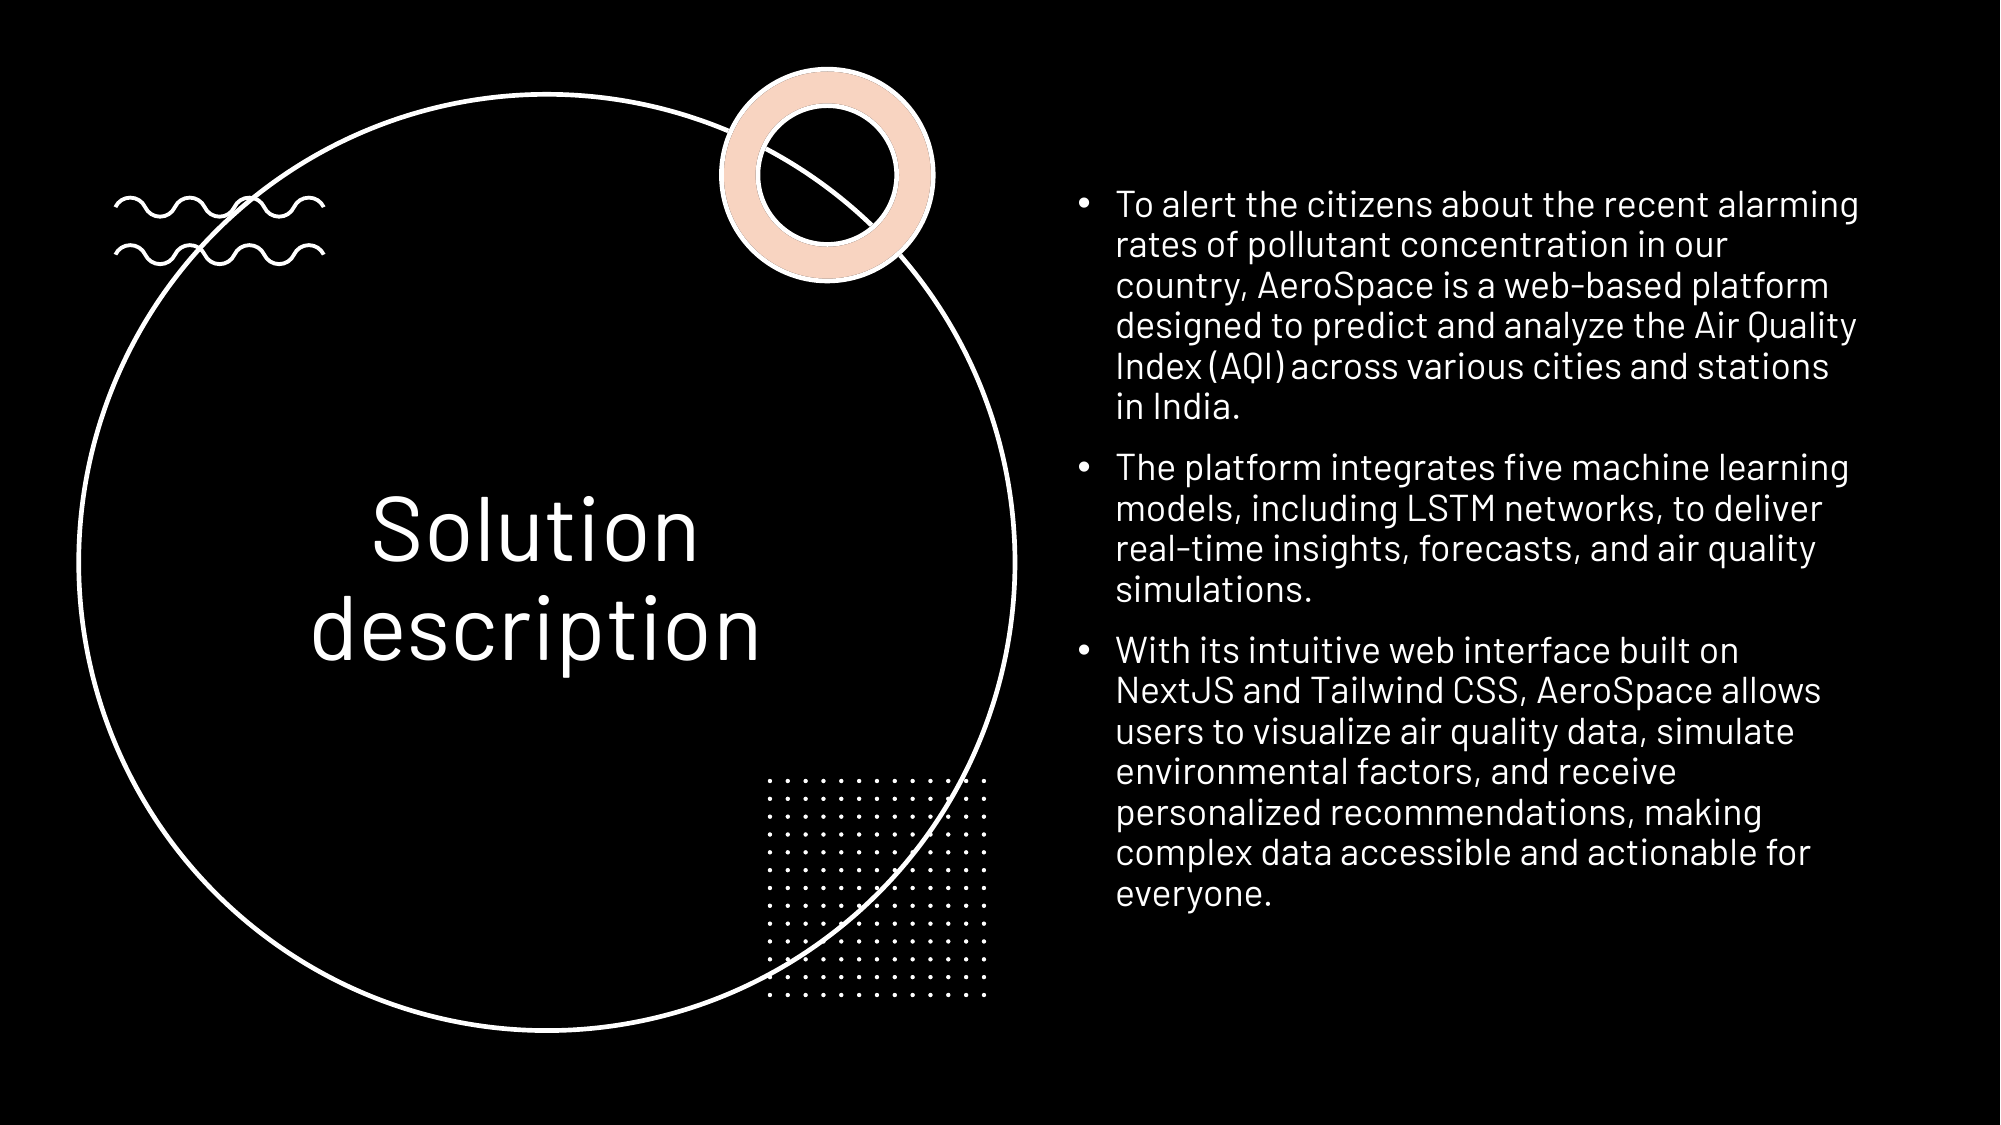

To alert the citizens about the recent alarming rates of pollutant concentration in our country, AeroSpace is a web-based platform designed to predict and analyze the Air Quality Index (AQI) across various cities and stations in India.
The platform integrates five machine learning models, including LSTM networks, to deliver real-time insights, forecasts, and air quality simulations.
With its intuitive web interface built on NextJS and Tailwind CSS, AeroSpace allows users to visualize air quality data, simulate environmental factors, and receive personalized recommendations, making complex data accessible and actionable for everyone.

# Solution description